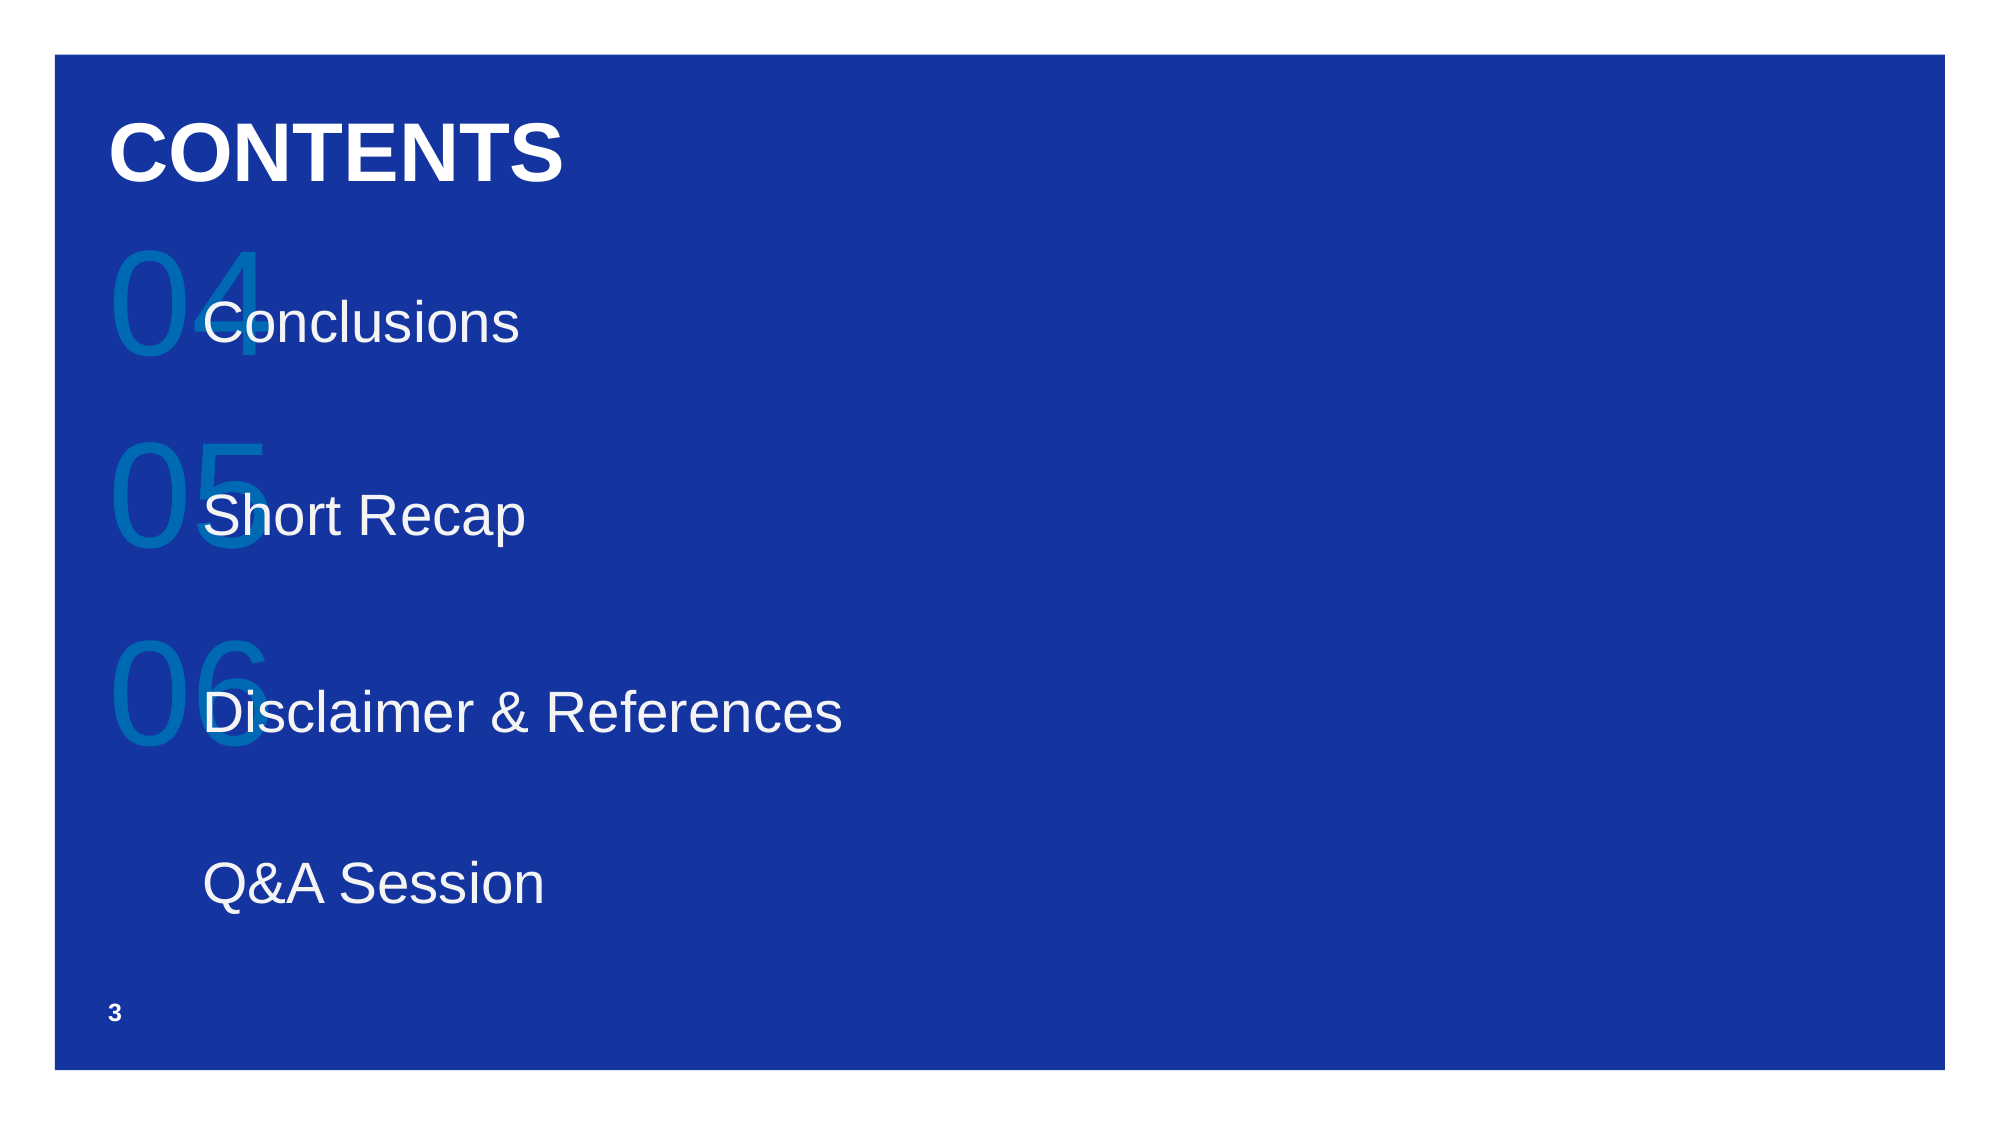

# Contents
04
Conclusions
05
05
Short Recap
06
Disclaimer & References
Q&A Session
3